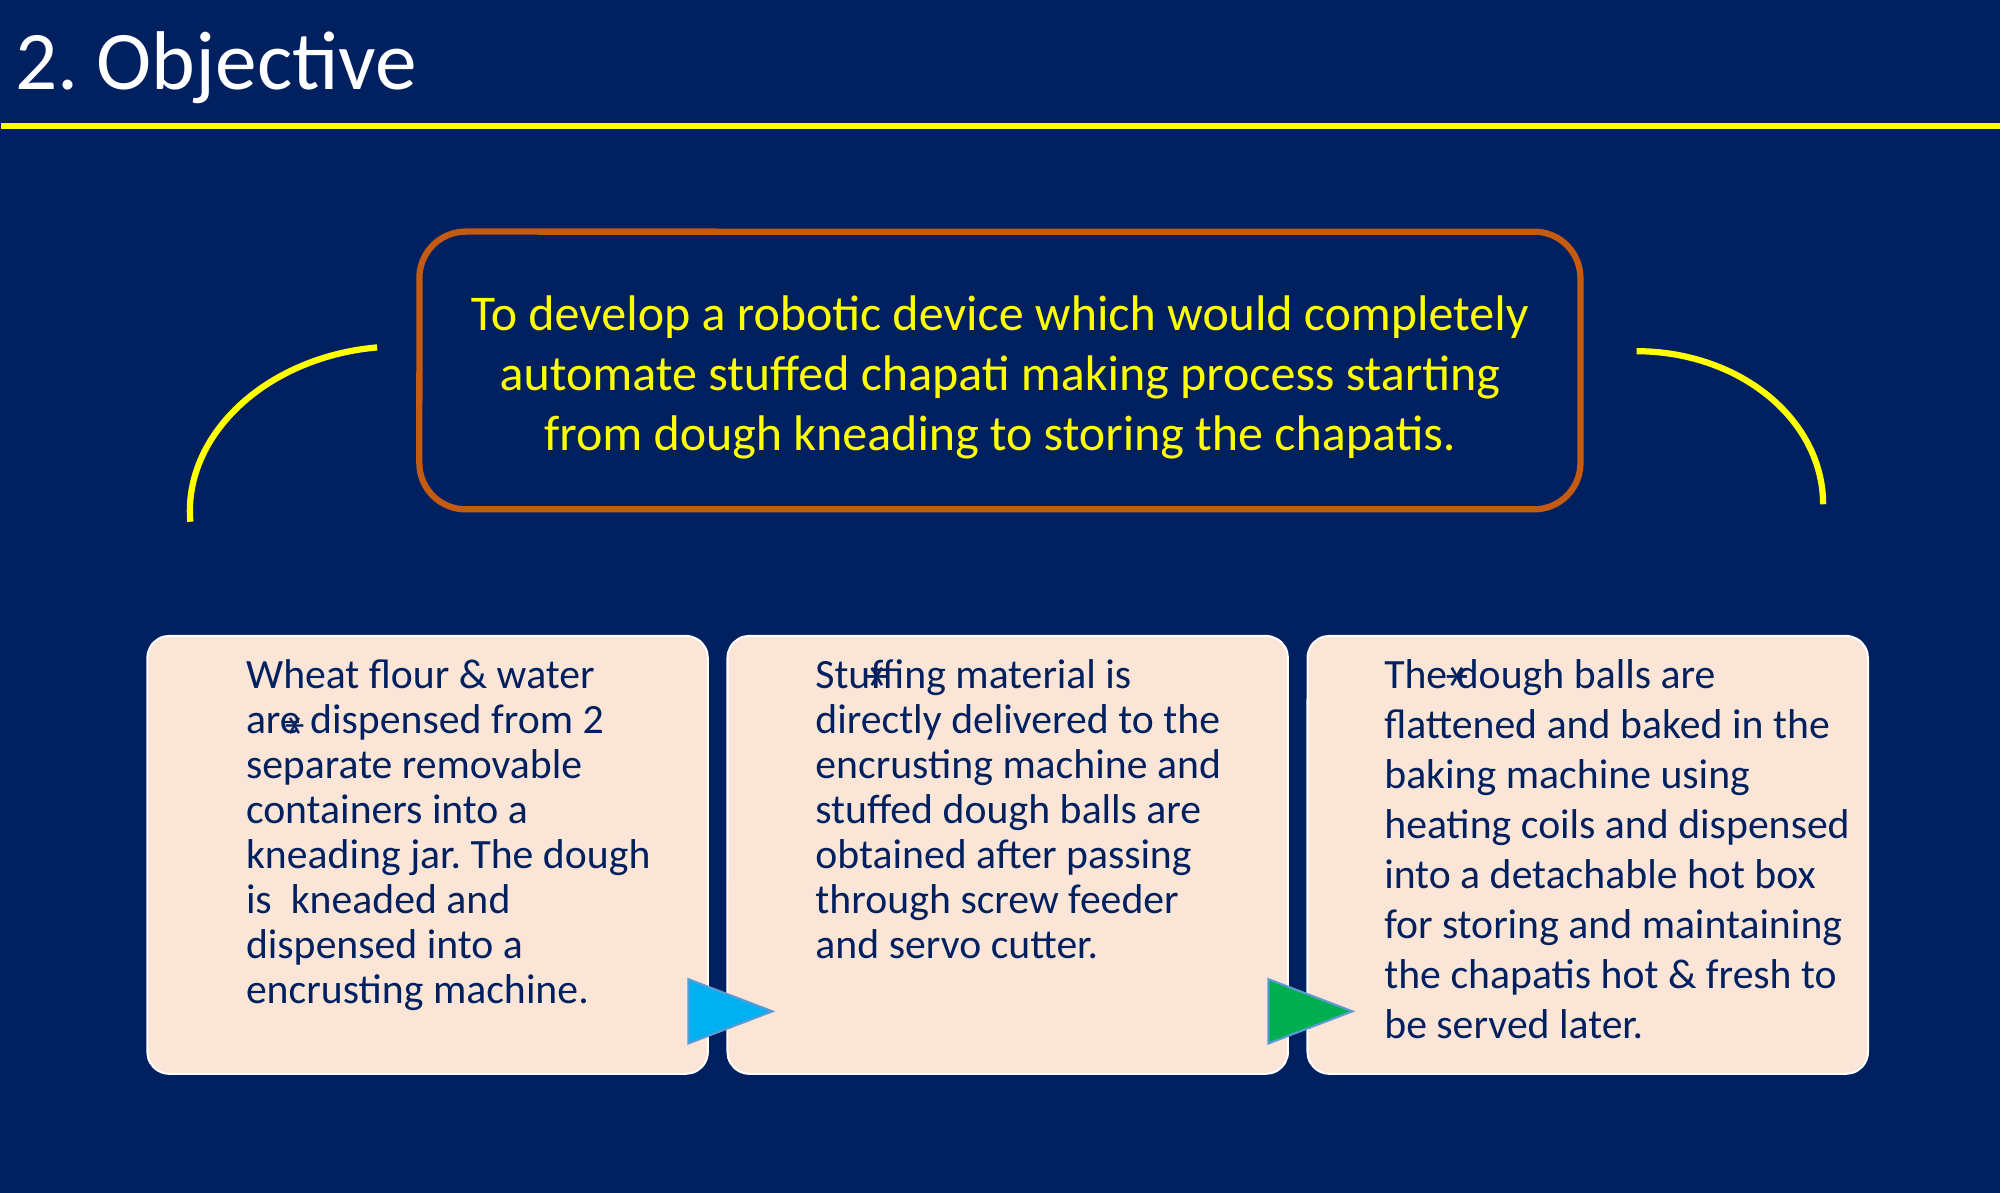

# 2. Objective
To develop a robotic device which would completely automate stuffed chapati making process starting from dough kneading to storing the chapatis.

The dough balls are flattened and baked in the baking machine using heating coils and dispensed into a detachable hot box for storing and maintaining the chapatis hot & fresh to be served later.
          *

*
*
Wheat flour & water are dispensed from 2 separate removable containers into a kneading jar. The dough is  kneaded and dispensed into a encrusting machine.

Stuffing material is directly delivered to the encrusting machine and stuffed dough balls are obtained after passing through screw feeder and servo cutter.